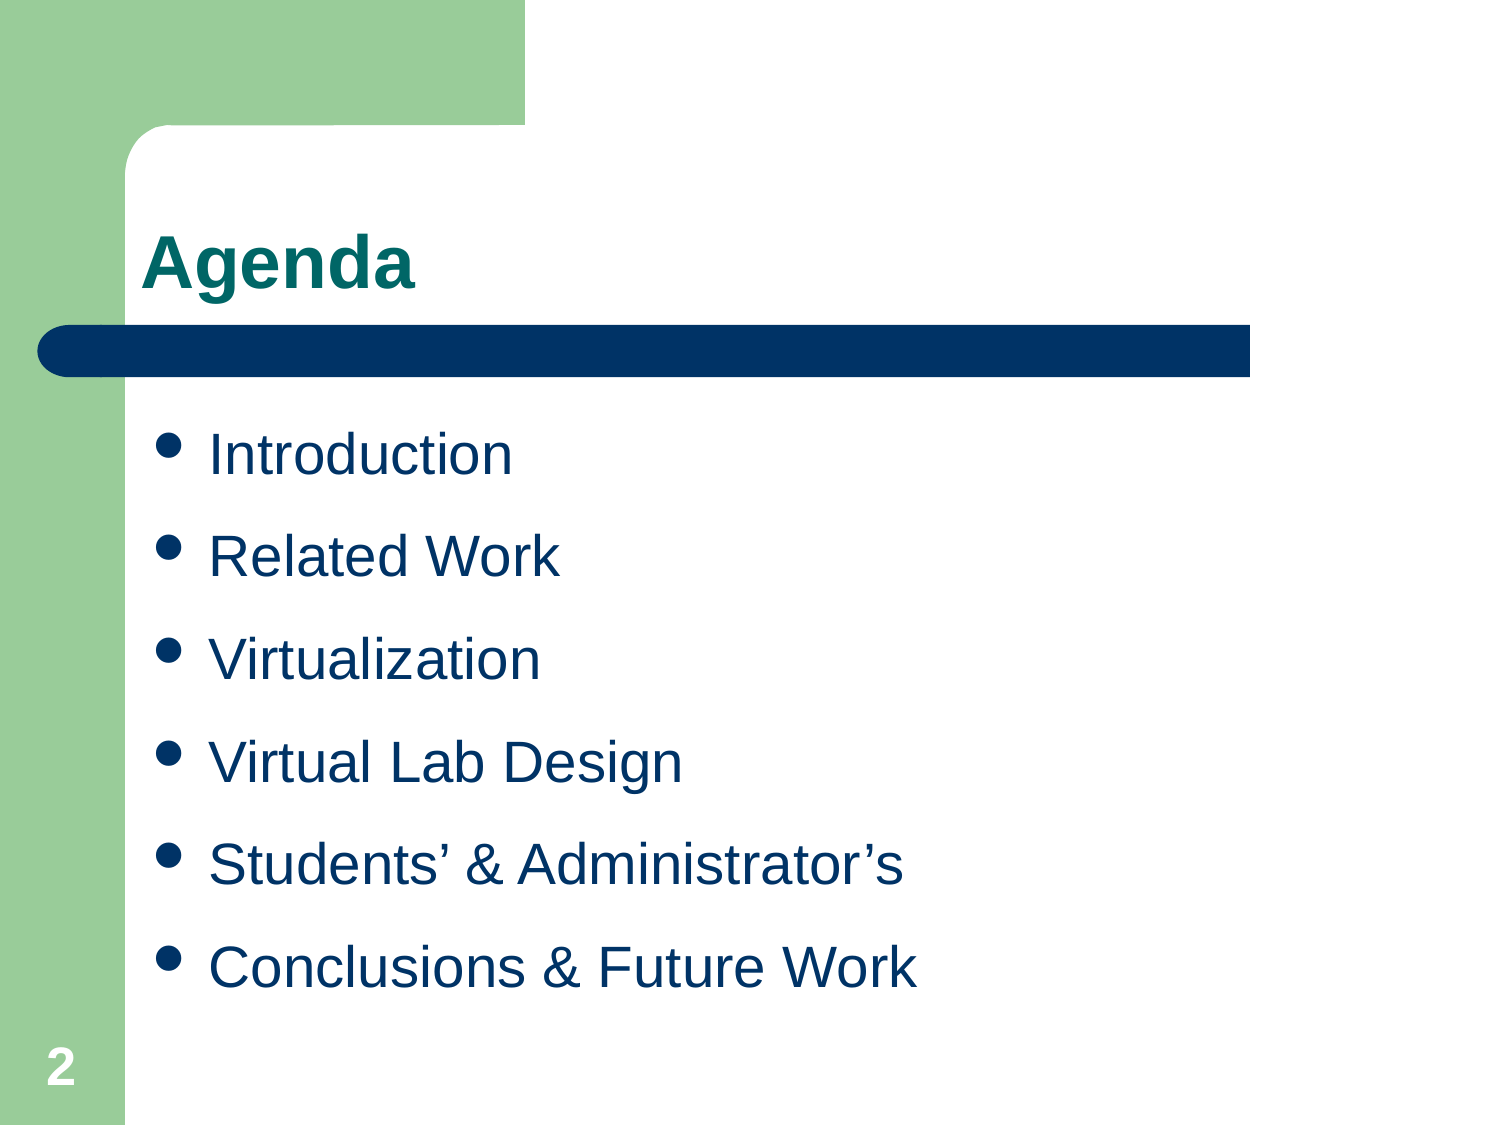

# Agenda
Introduction
Related Work
Virtualization
Virtual Lab Design
Students’ & Administrator’s
Conclusions & Future Work
2